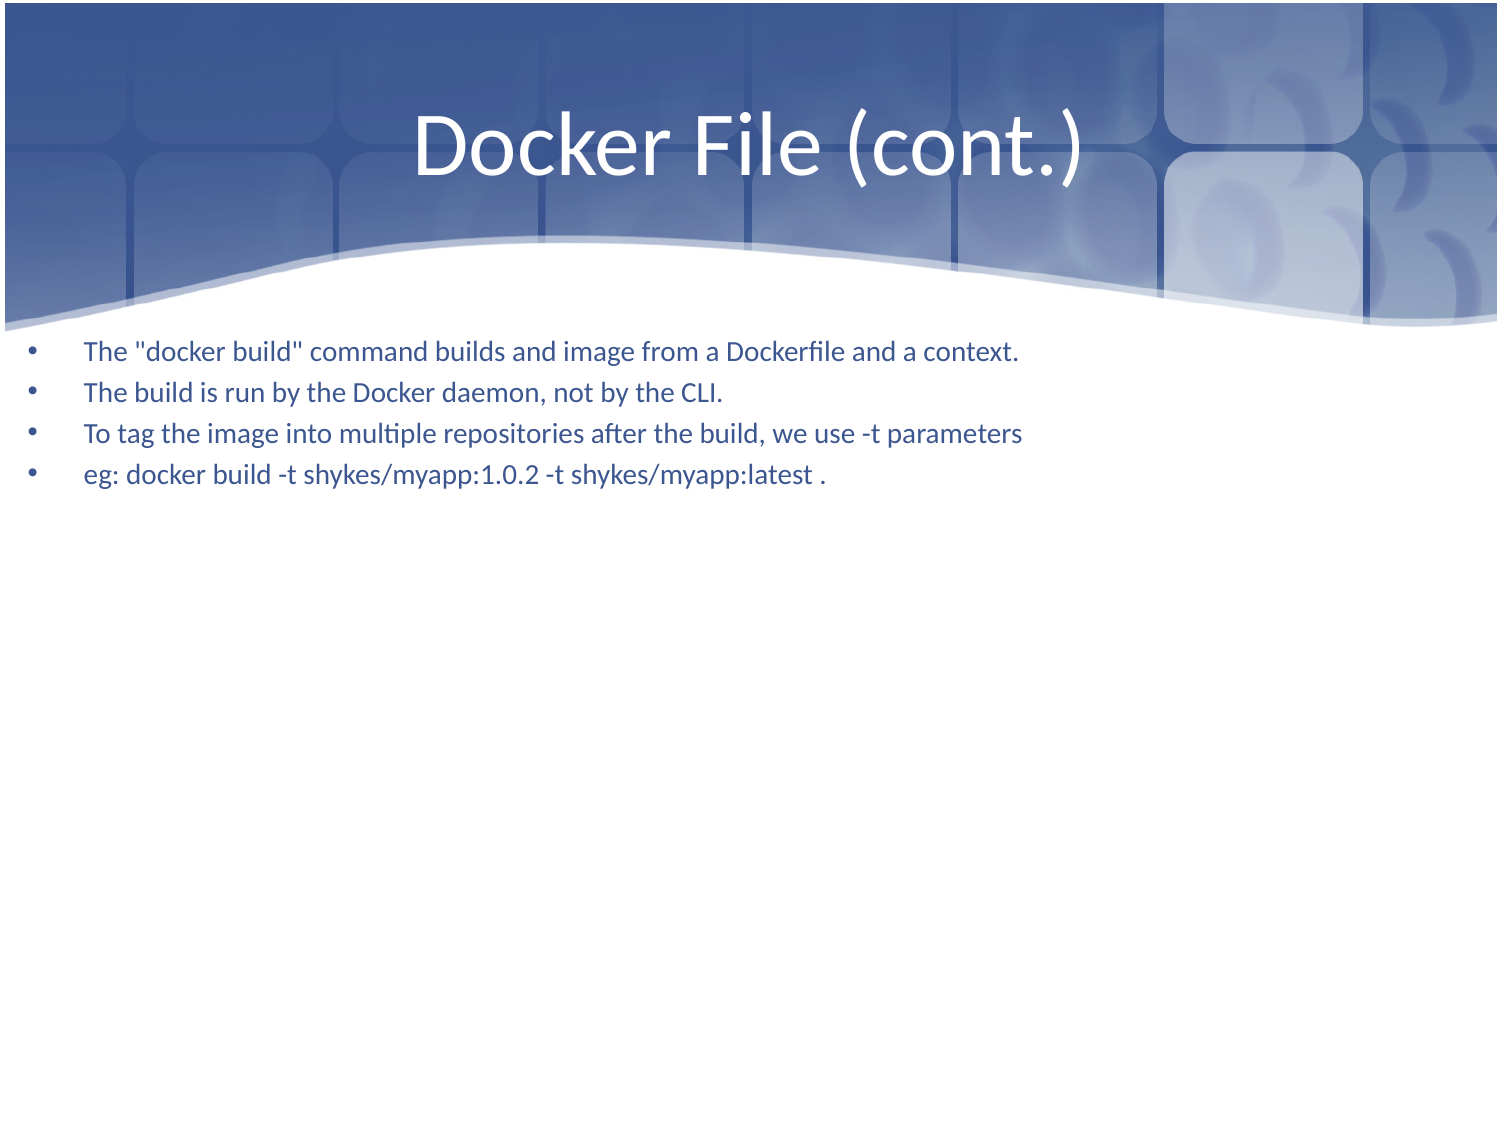

# Docker File (cont.)
The "docker build" command builds and image from a Dockerfile and a context.
The build is run by the Docker daemon, not by the CLI.
To tag the image into multiple repositories after the build, we use -t parameters
eg: docker build -t shykes/myapp:1.0.2 -t shykes/myapp:latest .